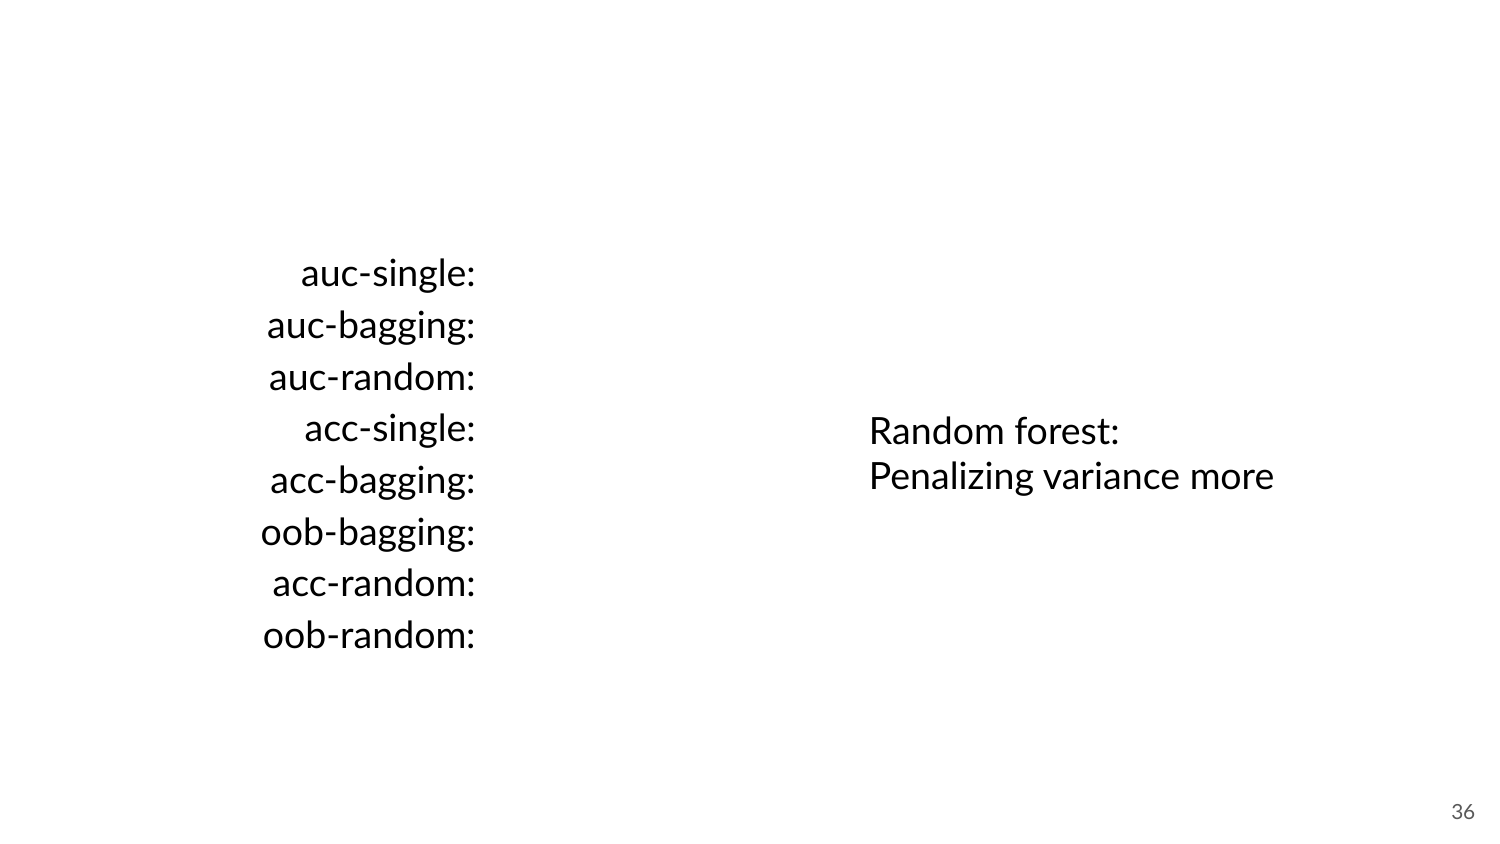

auc-single:
auc-bagging:
auc-random:
acc-single:
acc-bagging:
oob-bagging:
acc-random:
oob-random:

Random forest:
Penalizing variance more
36